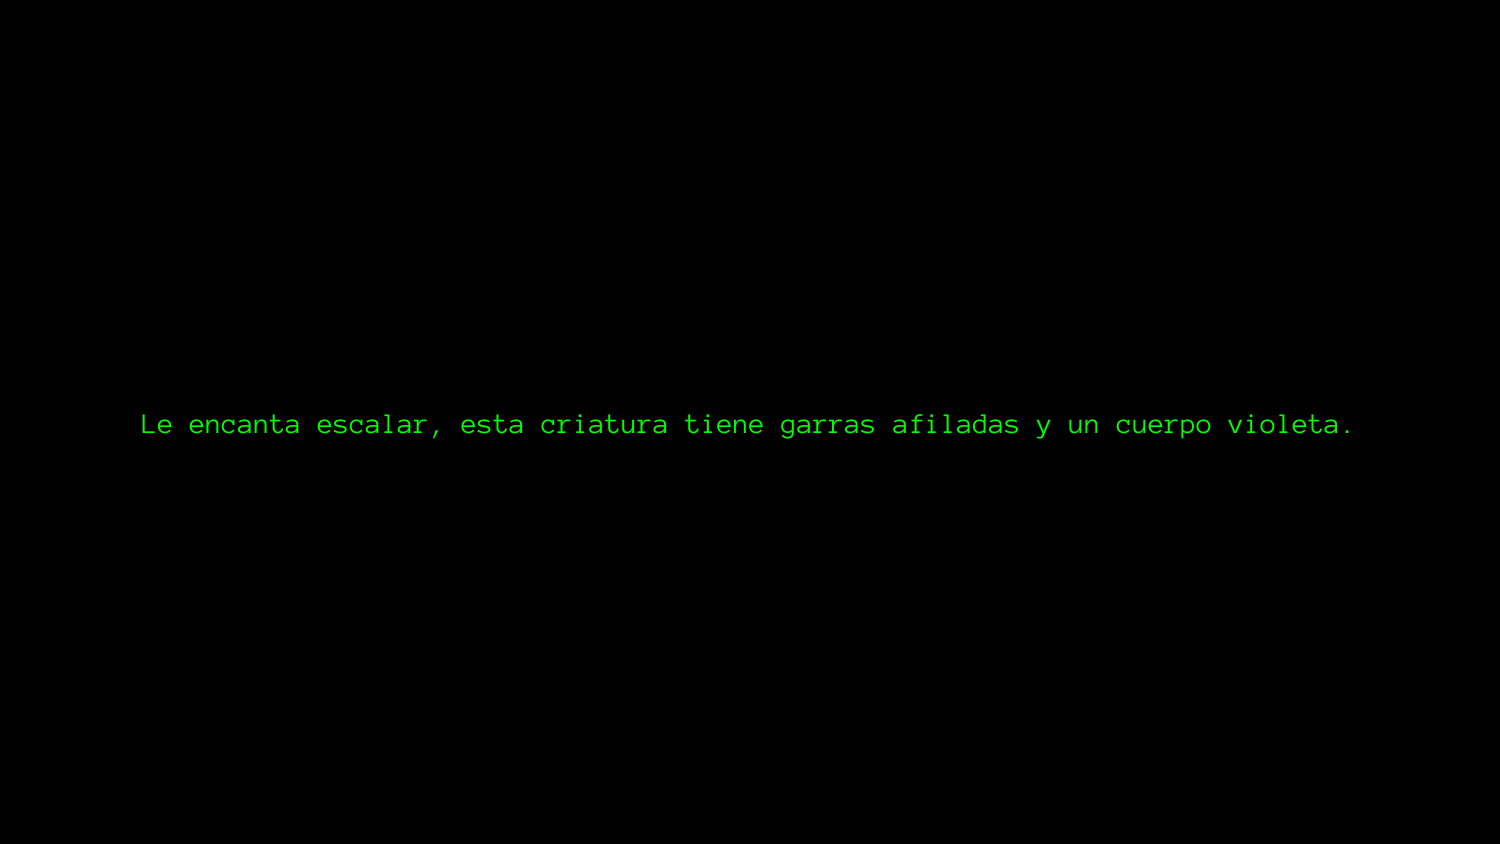

Le encanta escalar, esta criatura tiene garras afiladas y un cuerpo violeta.